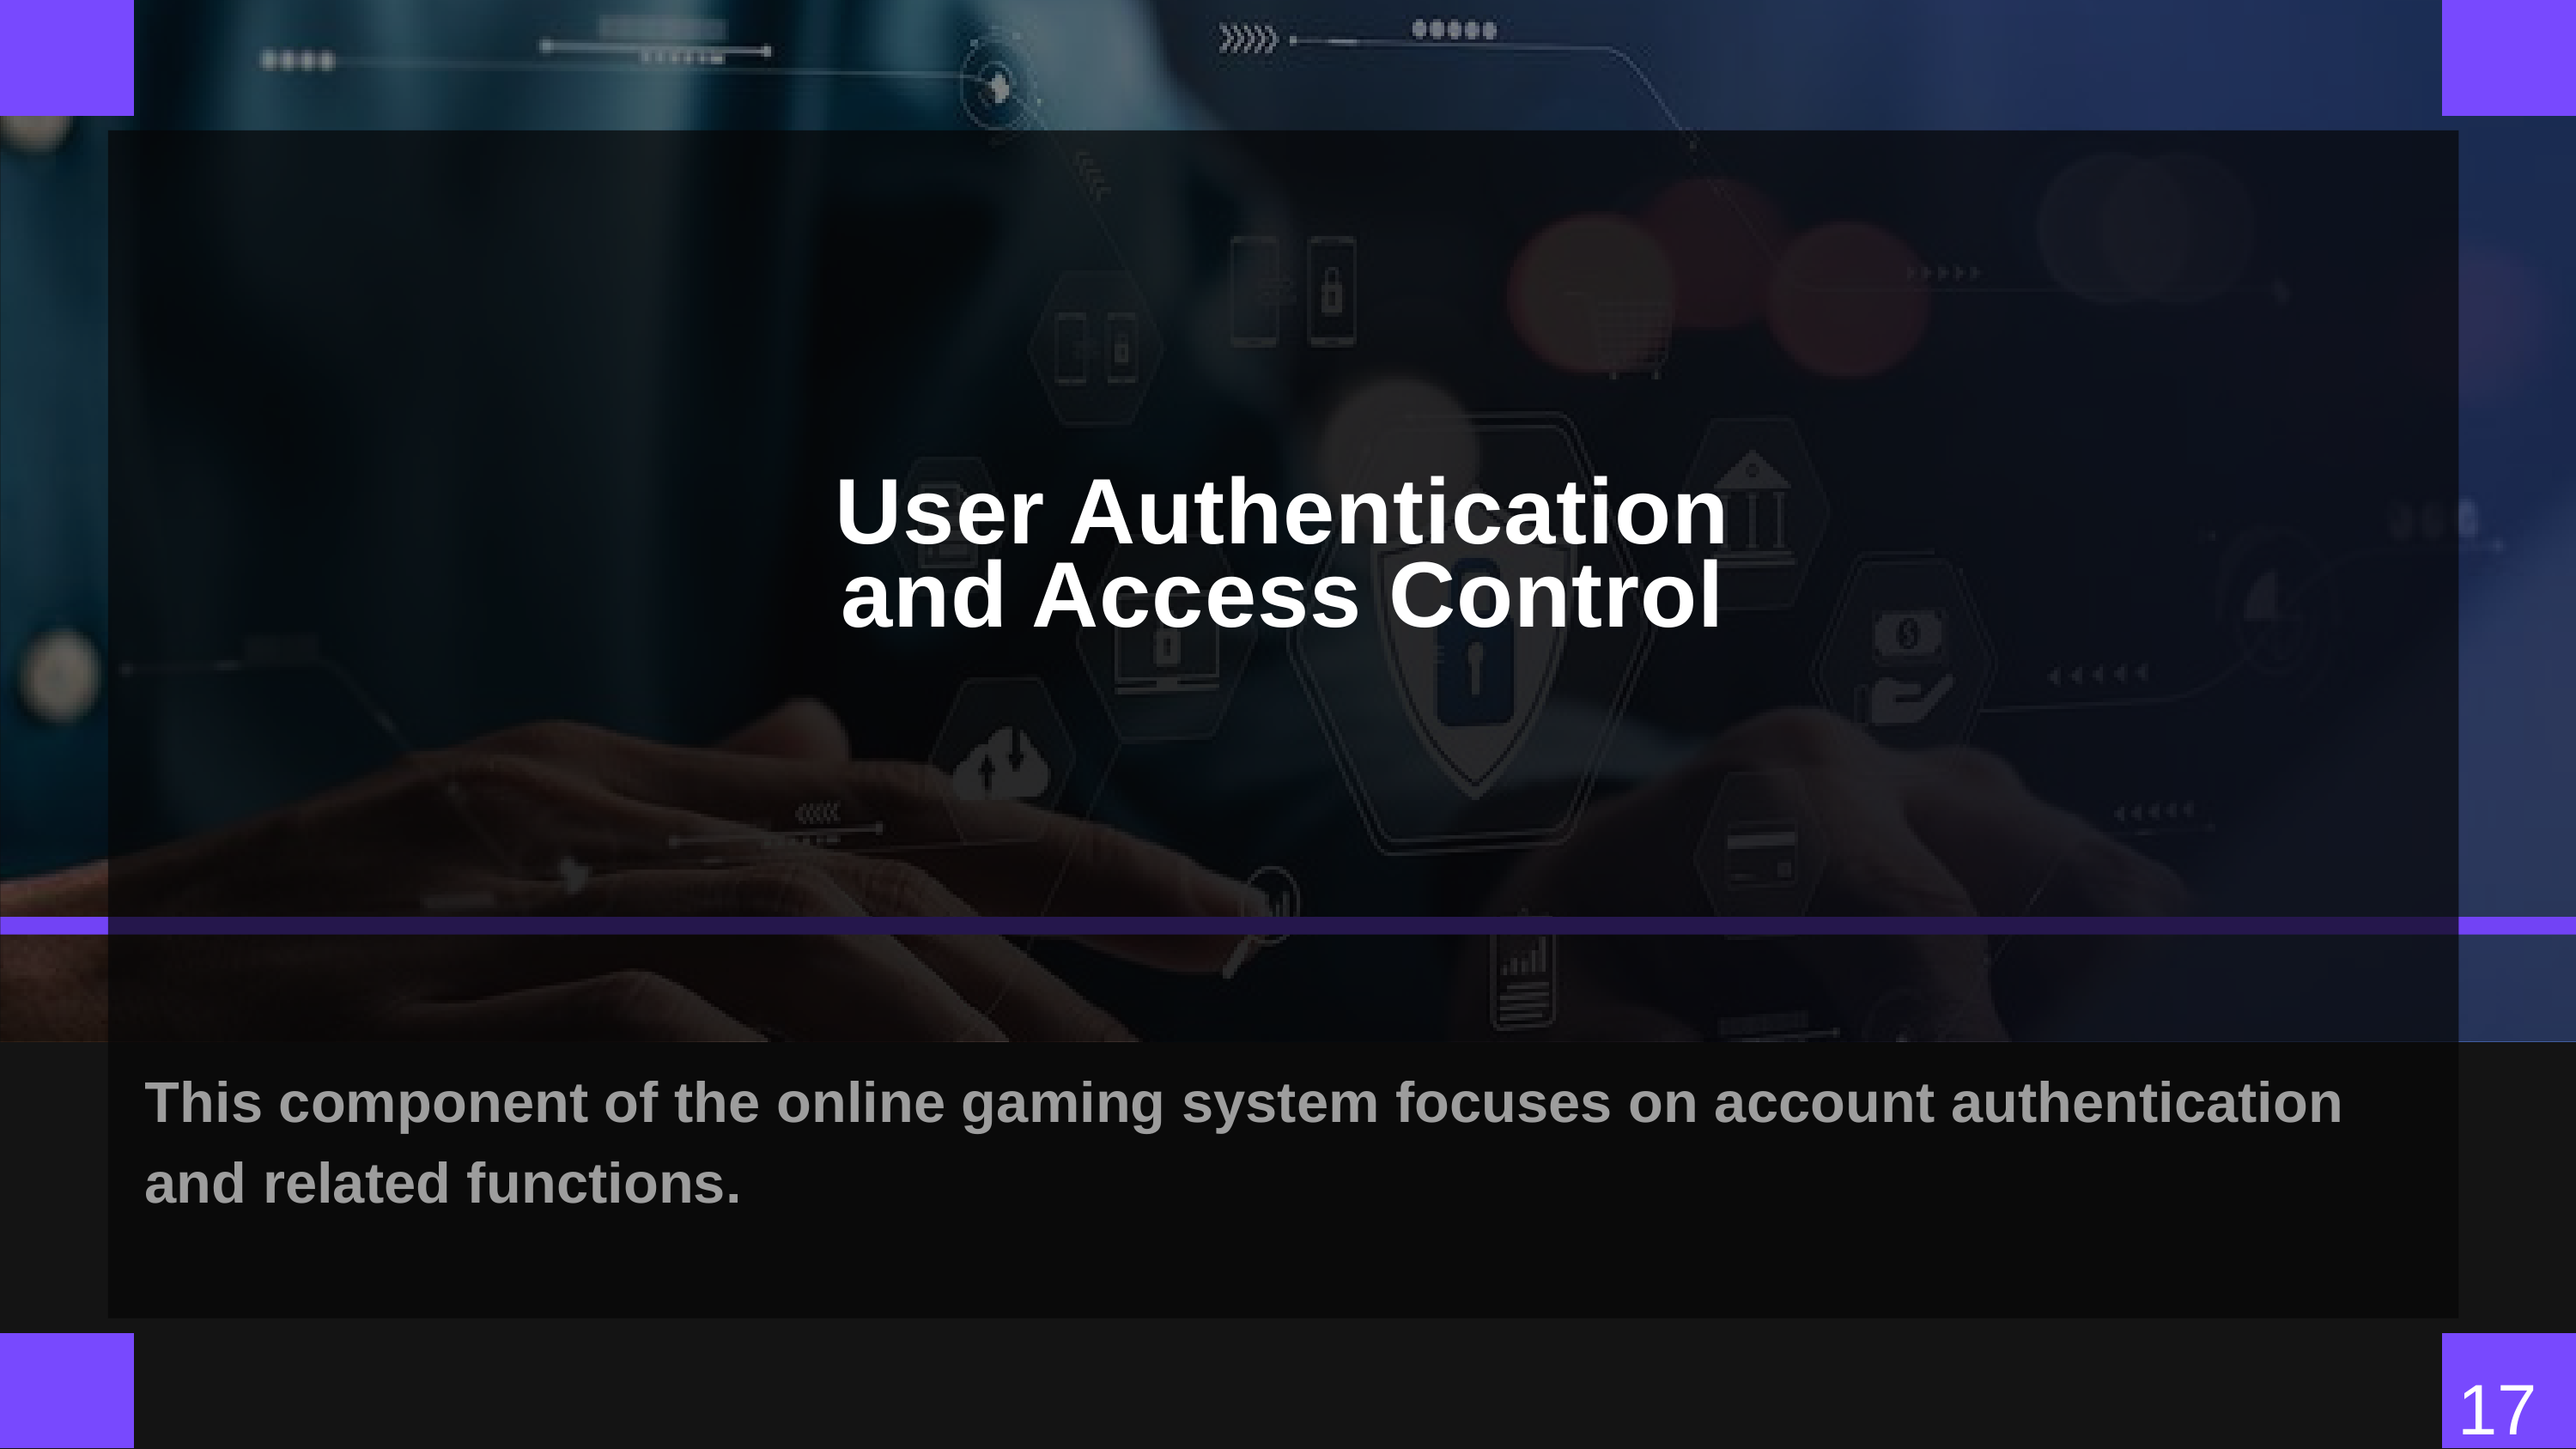

User Authentication and Access Control

This component of the online gaming system focuses on account authentication and related functions.

17